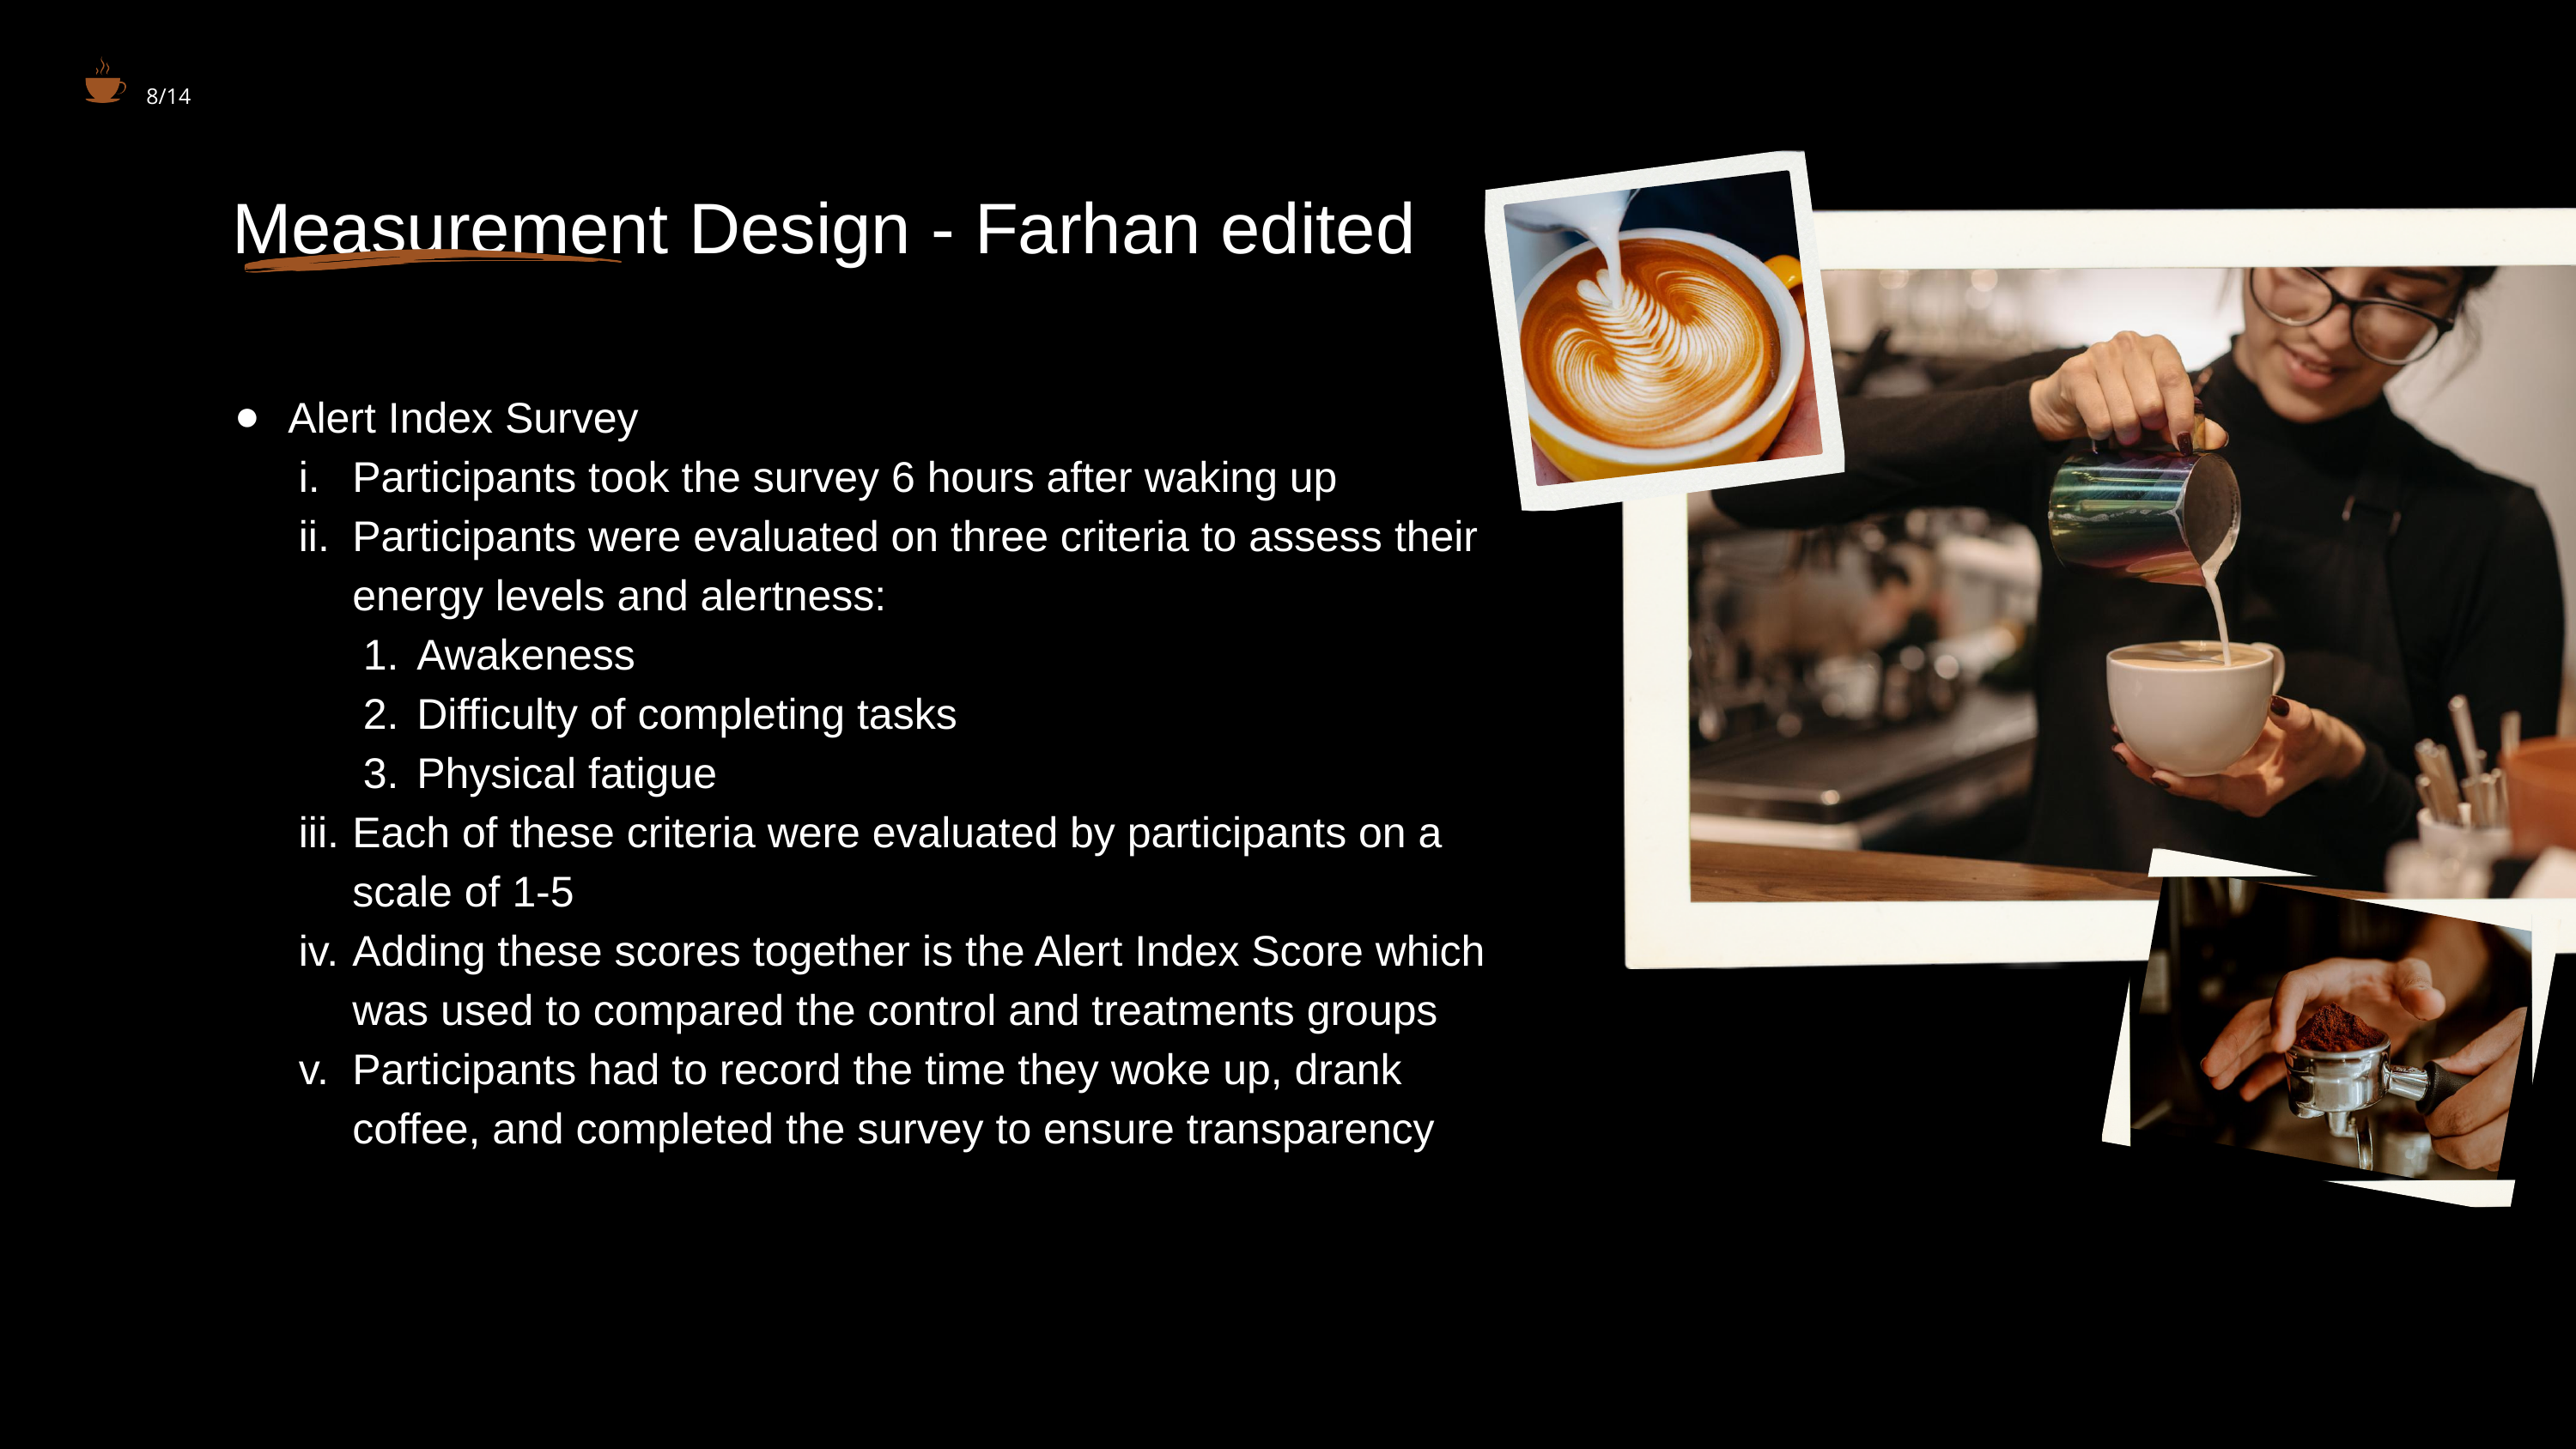

8/14
Measurement Design - Farhan edited

Alert Index Survey
Participants took the survey 6 hours after waking up
Participants were evaluated on three criteria to assess their energy levels and alertness:
Awakeness
Difficulty of completing tasks
Physical fatigue
Each of these criteria were evaluated by participants on a scale of 1-5
Adding these scores together is the Alert Index Score which was used to compared the control and treatments groups
Participants had to record the time they woke up, drank coffee, and completed the survey to ensure transparency